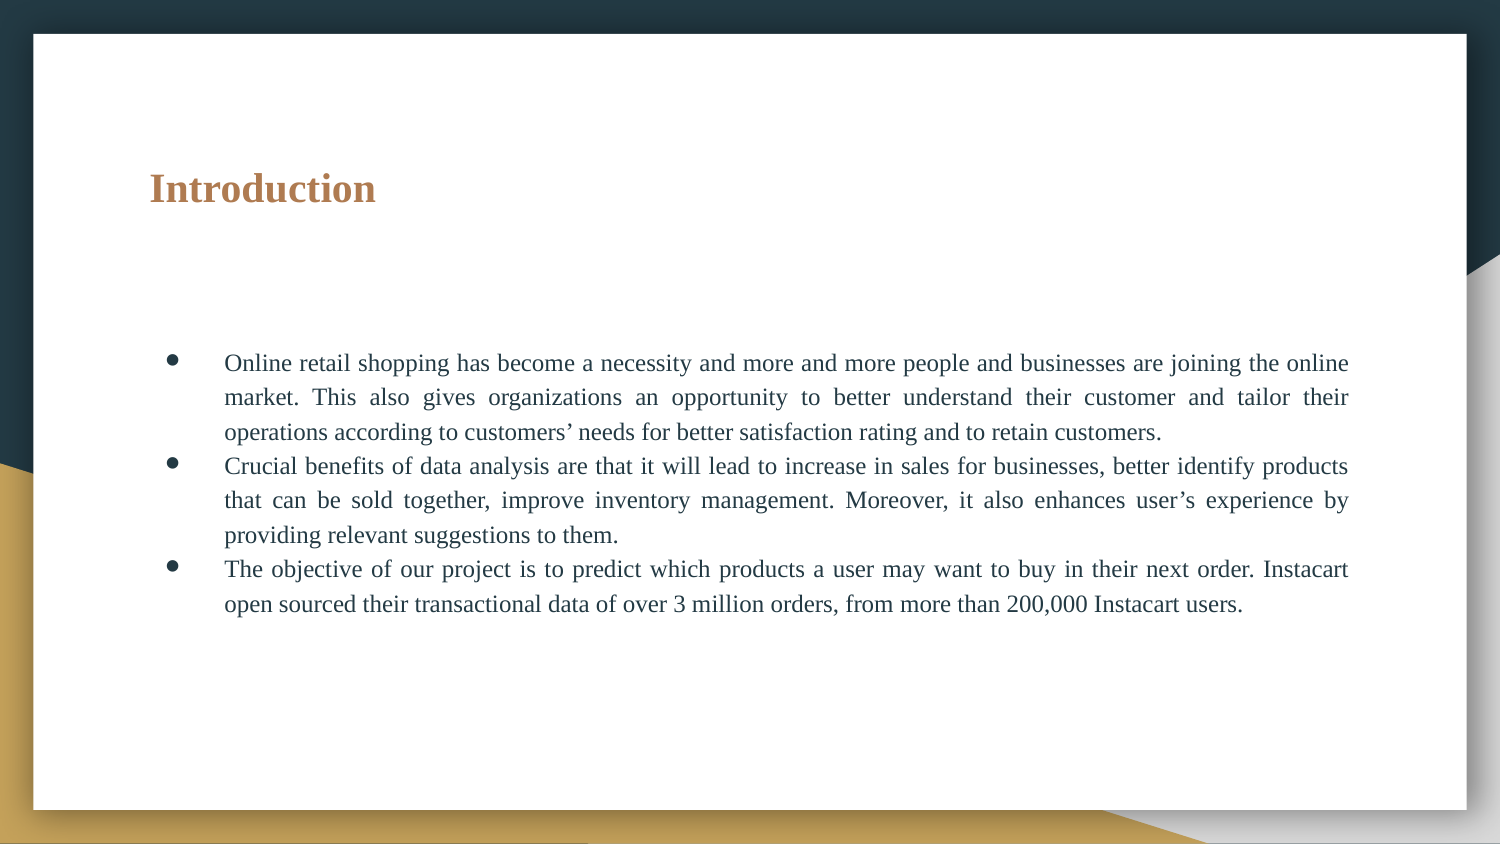

# Introduction

Online retail shopping has become a necessity and more and more people and businesses are joining the online market. This also gives organizations an opportunity to better understand their customer and tailor their operations according to customers’ needs for better satisfaction rating and to retain customers.
Crucial benefits of data analysis are that it will lead to increase in sales for businesses, better identify products that can be sold together, improve inventory management. Moreover, it also enhances user’s experience by providing relevant suggestions to them.
The objective of our project is to predict which products a user may want to buy in their next order. Instacart open sourced their transactional data of over 3 million orders, from more than 200,000 Instacart users.